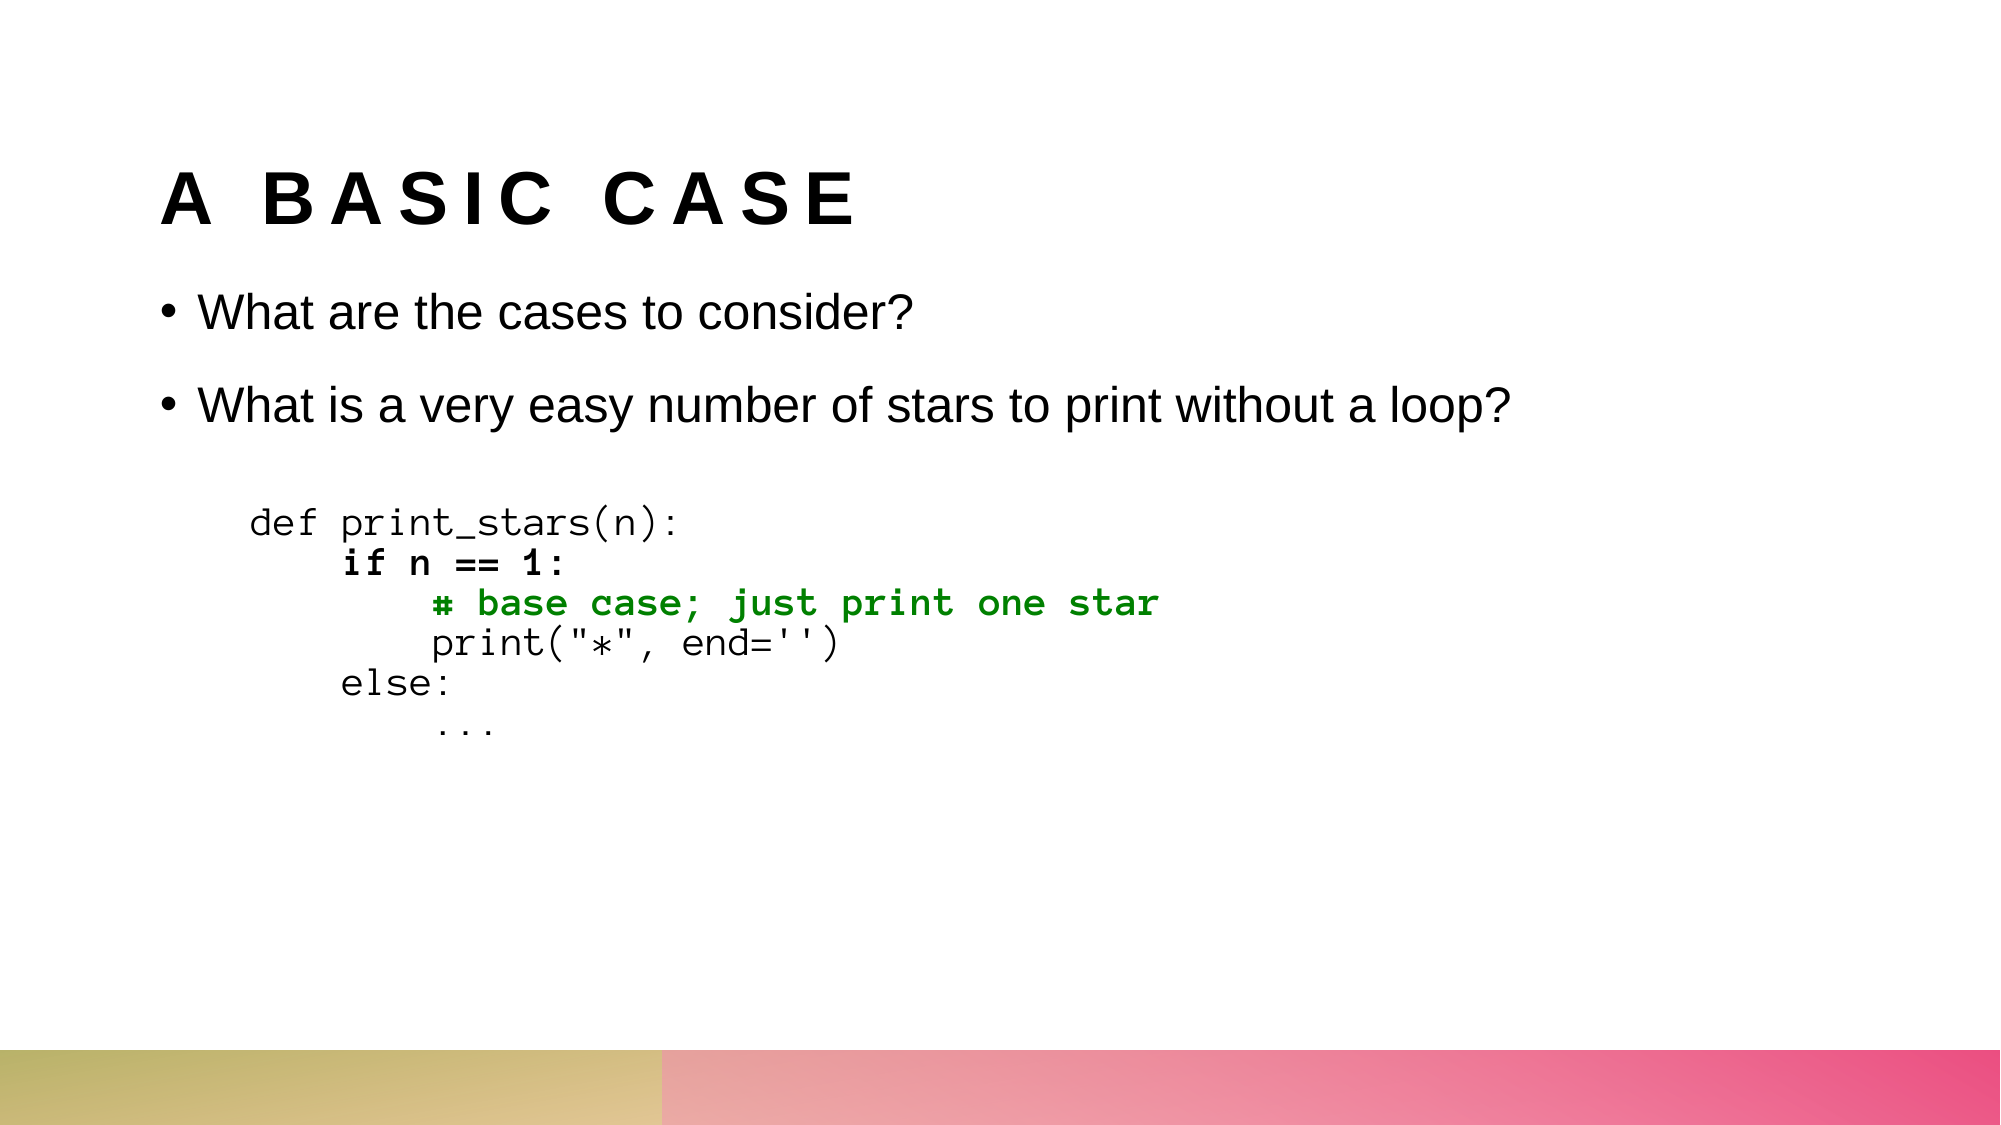

# A BASIC CASE
What are the cases to consider?
What is a very easy number of stars to print without a loop?
def print_stars(n):
    if n == 1:
        # base case; just print one star
        print("*", end='')
    else:
        ...